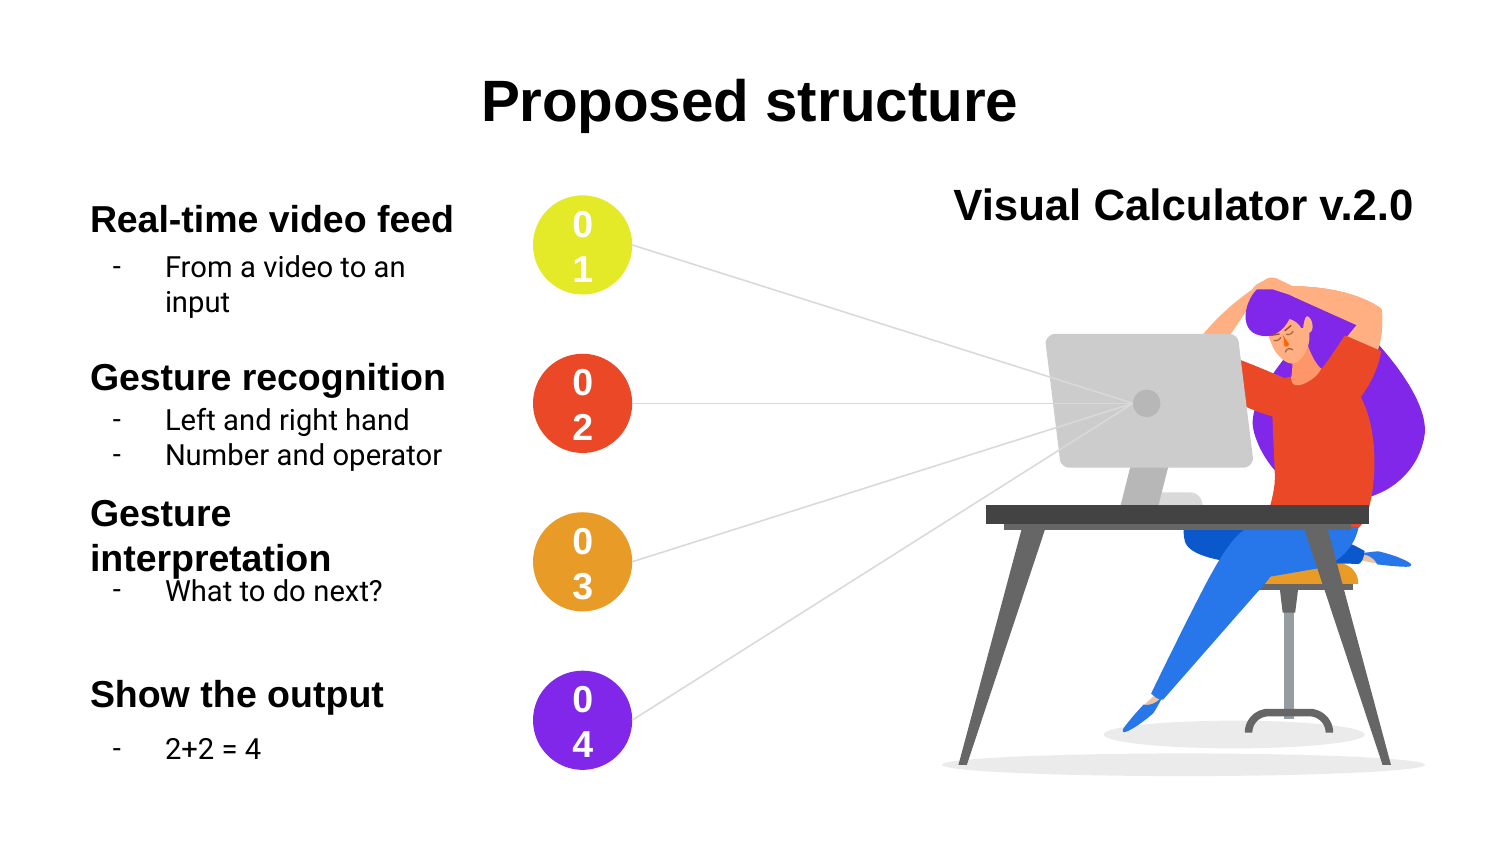

# Proposed structure
Visual Calculator v.2.0
Real-time video feed
01
From a video to an input

Gesture recognition
02
Left and right hand
Number and operator

Gesture interpretation
03
What to do next?
Show the output
04
2+2 = 4